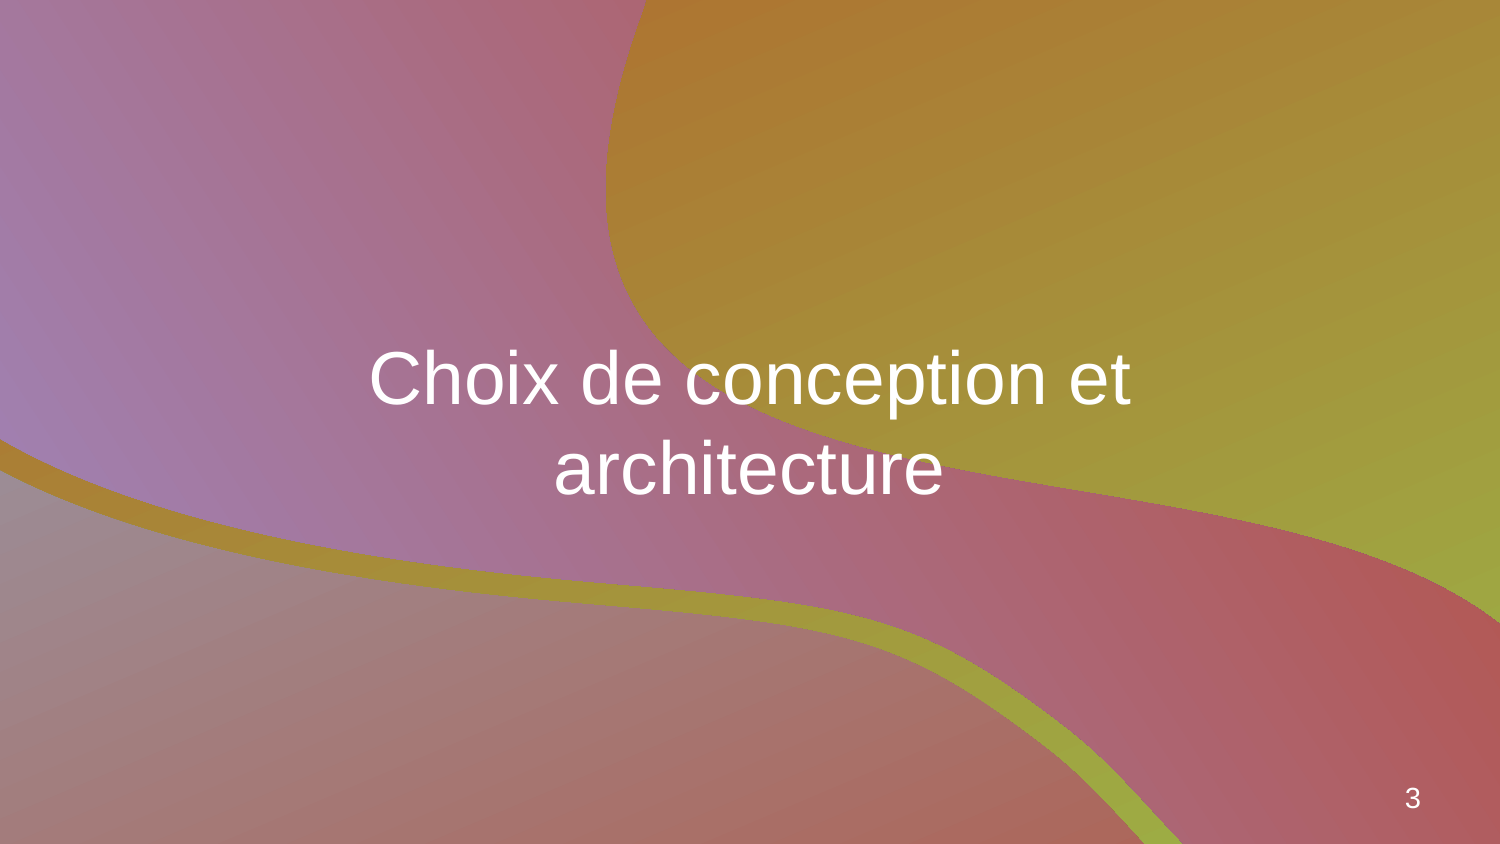

# Choix de conception et architecture
3